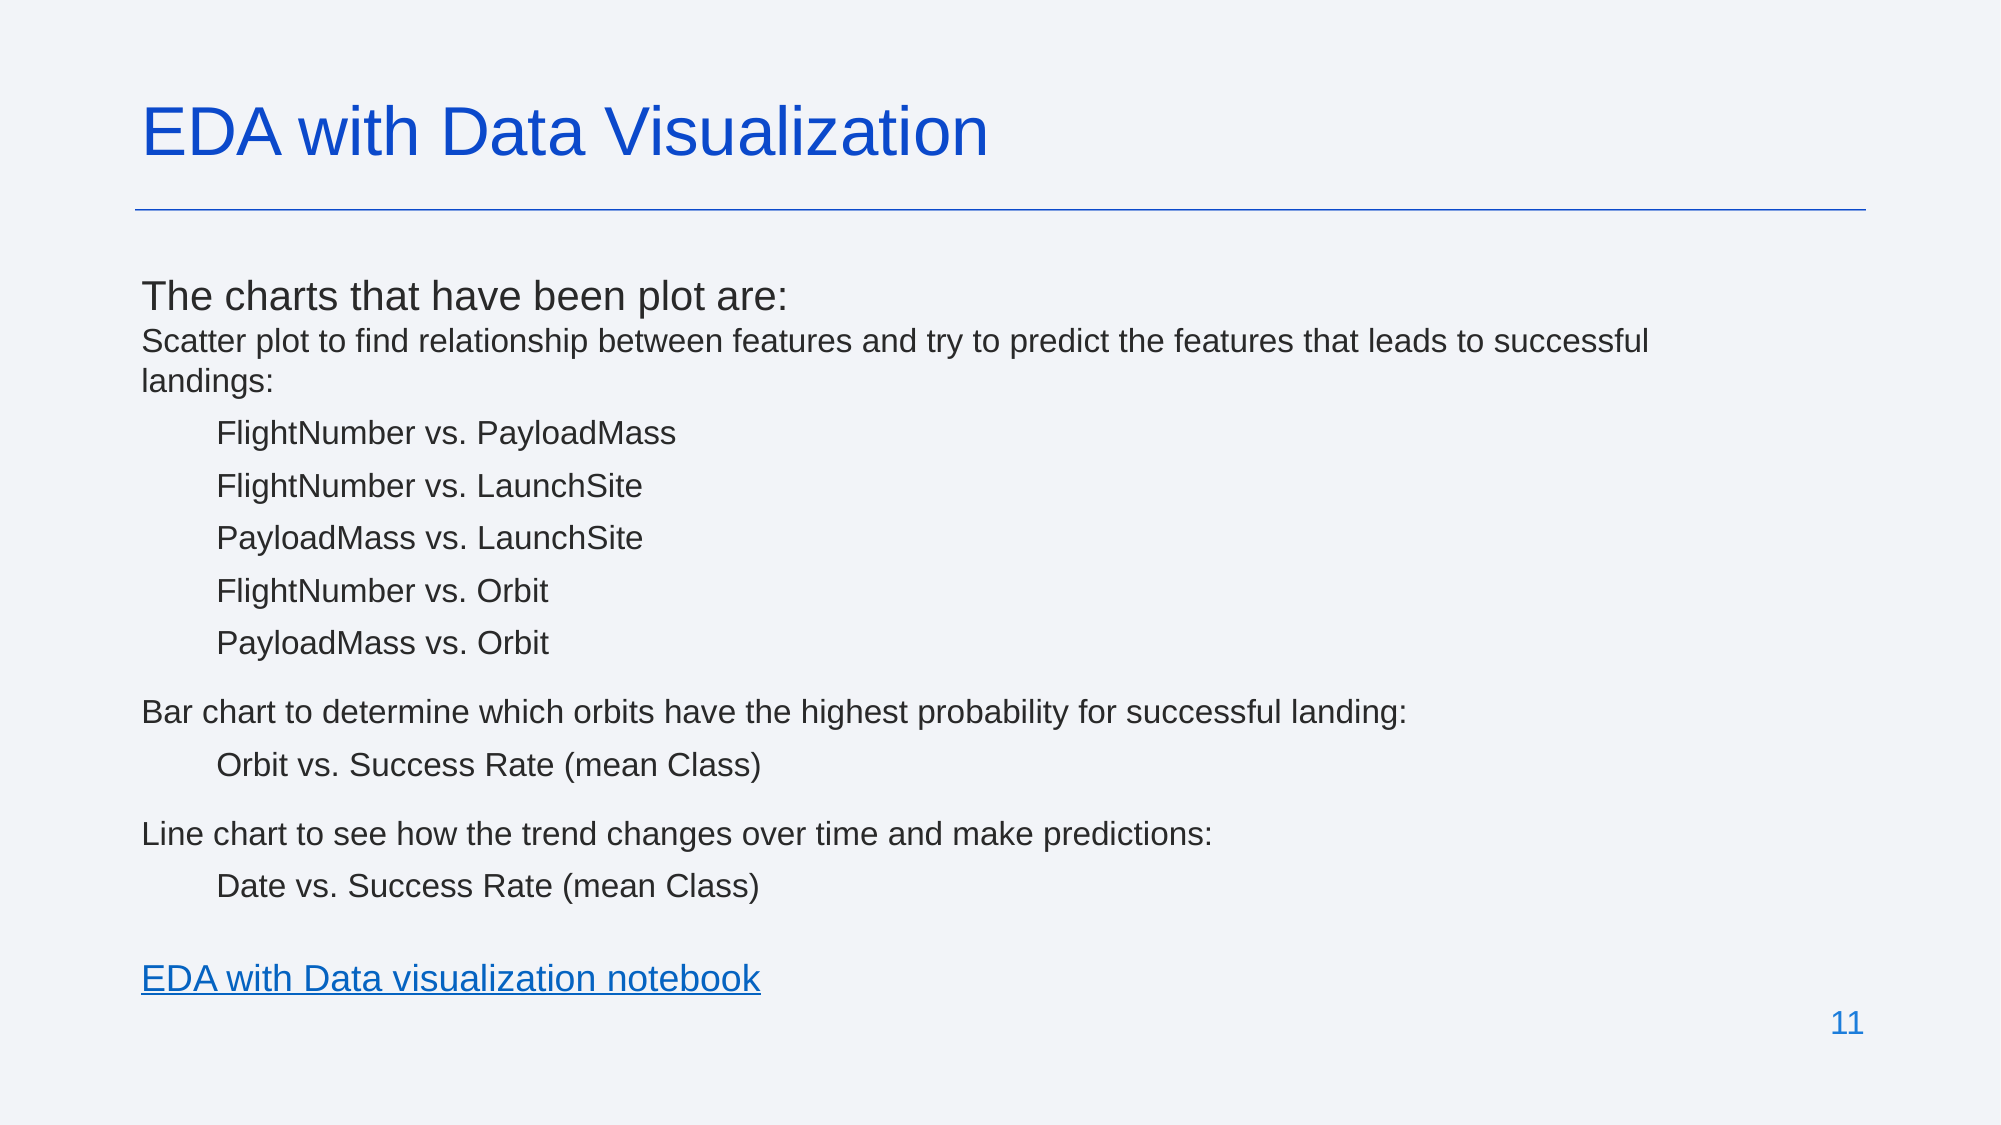

EDA with Data Visualization
The charts that have been plot are:
Scatter plot to find relationship between features and try to predict the features that leads to successful landings:
FlightNumber vs. PayloadMass
FlightNumber vs. LaunchSite
PayloadMass vs. LaunchSite
FlightNumber vs. Orbit
PayloadMass vs. Orbit
Bar chart to determine which orbits have the highest probability for successful landing:
Orbit vs. Success Rate (mean Class)
Line chart to see how the trend changes over time and make predictions:
Date vs. Success Rate (mean Class)

EDA with Data visualization notebook
11